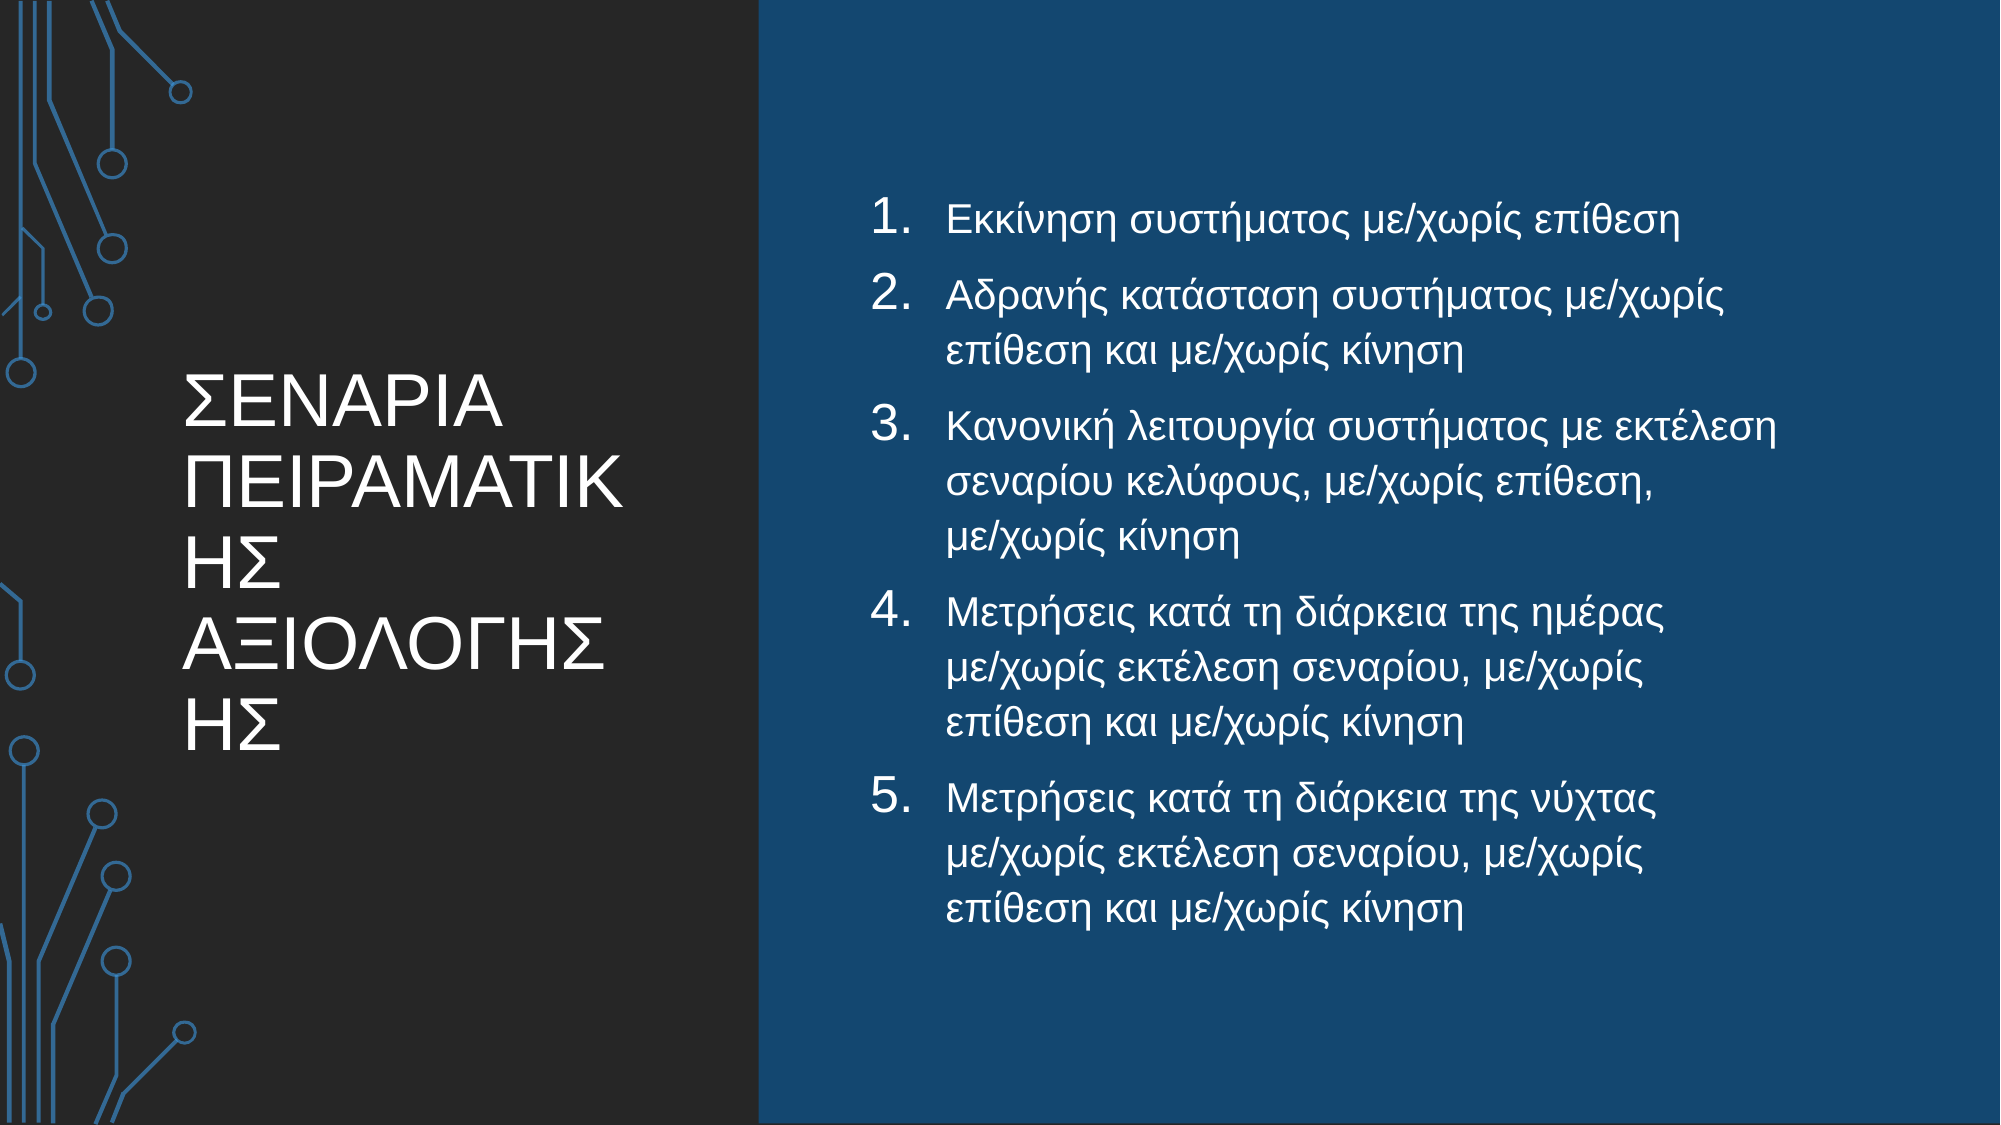

# ΣεναριΑ πειραματικησ αξιολογησησ
Εκκίνηση συστήματος με/χωρίς επίθεση
Αδρανής κατάσταση συστήματος με/χωρίς επίθεση και με/χωρίς κίνηση
Κανονική λειτουργία συστήματος με εκτέλεση σεναρίου κελύφους, με/χωρίς επίθεση, με/χωρίς κίνηση
Μετρήσεις κατά τη διάρκεια της ημέρας με/χωρίς εκτέλεση σεναρίου, με/χωρίς επίθεση και με/χωρίς κίνηση
Μετρήσεις κατά τη διάρκεια της νύχτας με/χωρίς εκτέλεση σεναρίου, με/χωρίς επίθεση και με/χωρίς κίνηση